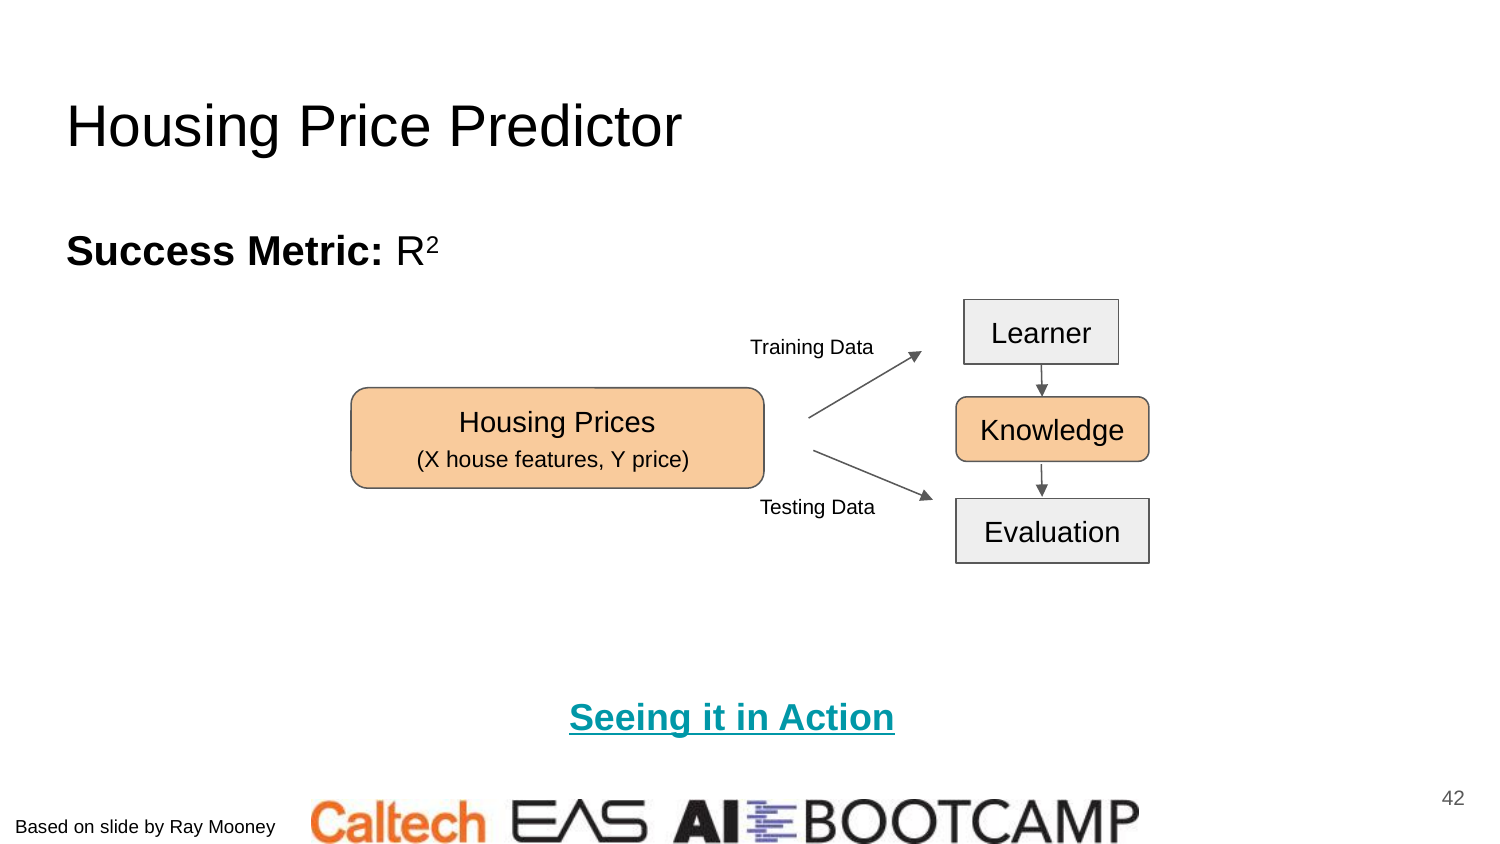

# Housing Price Predictor
Success Metric: R2
Learner
Training Data
Housing Prices
(X house features, Y price)
Knowledge

Testing Data
Evaluation
Seeing it in Action
42
Based on slide by Ray Mooney